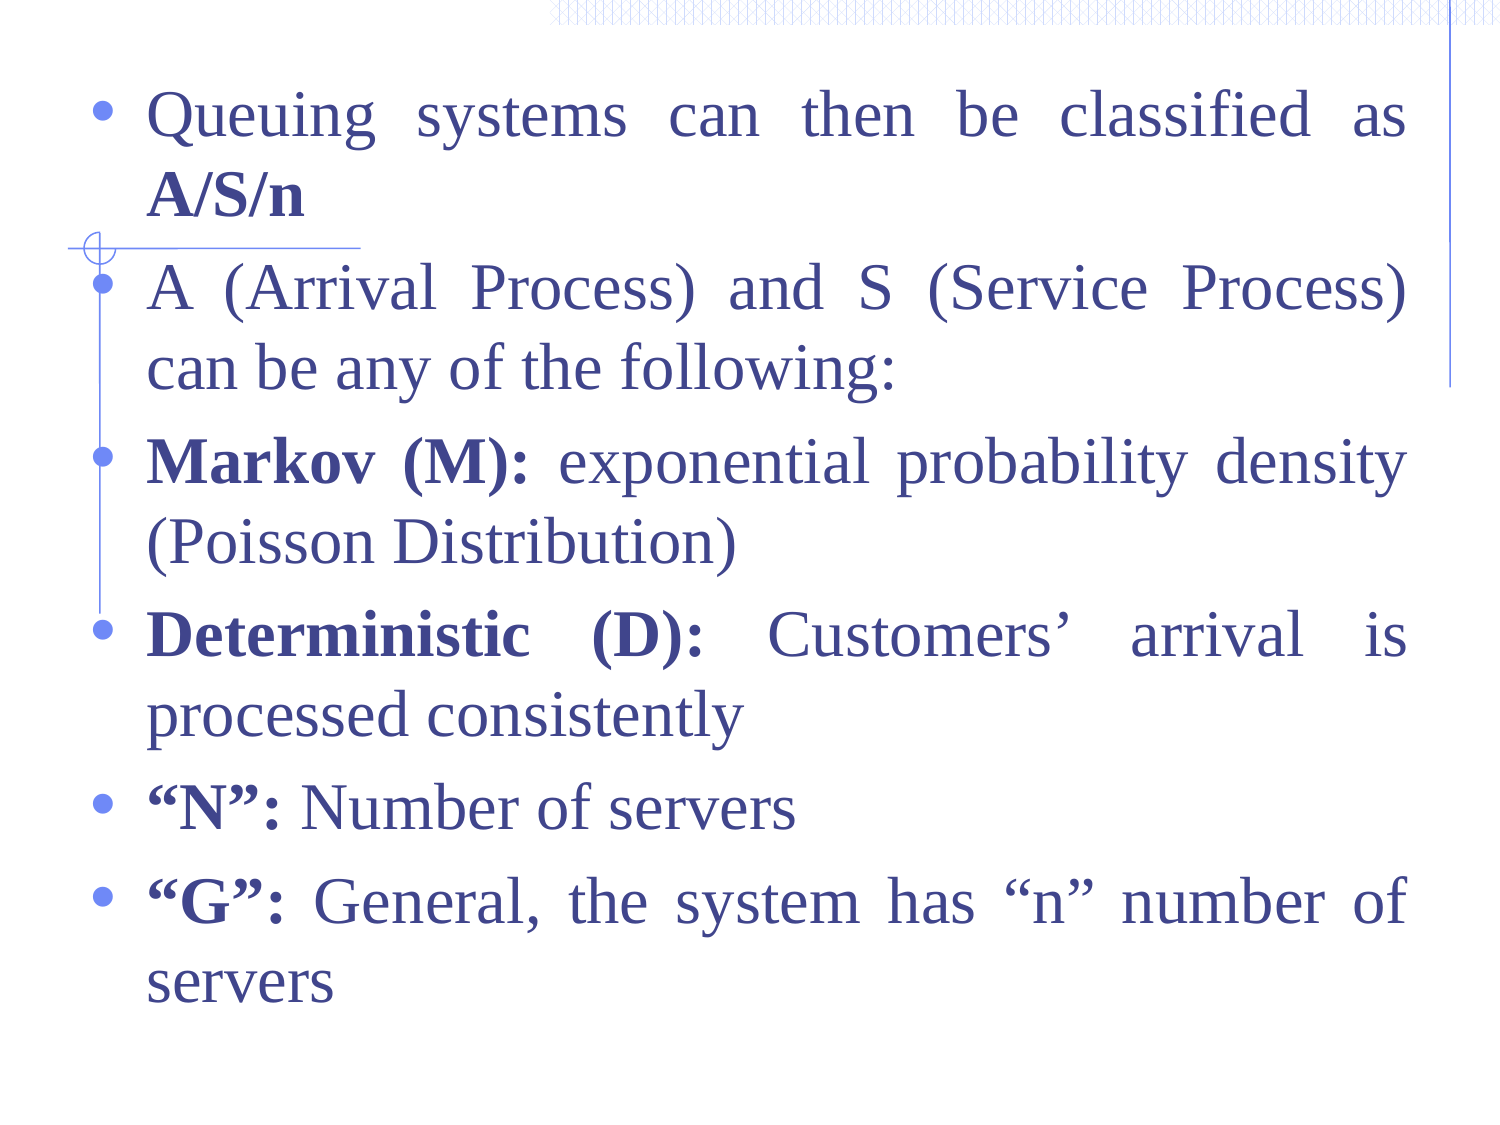

Queuing systems can then be classified as A/S/n
A (Arrival Process) and S (Service Process) can be any of the following:
Markov (M): exponential probability density (Poisson Distribution)
Deterministic (D): Customers’ arrival is processed consistently
“N”: Number of servers
“G”: General, the system has “n” number of servers